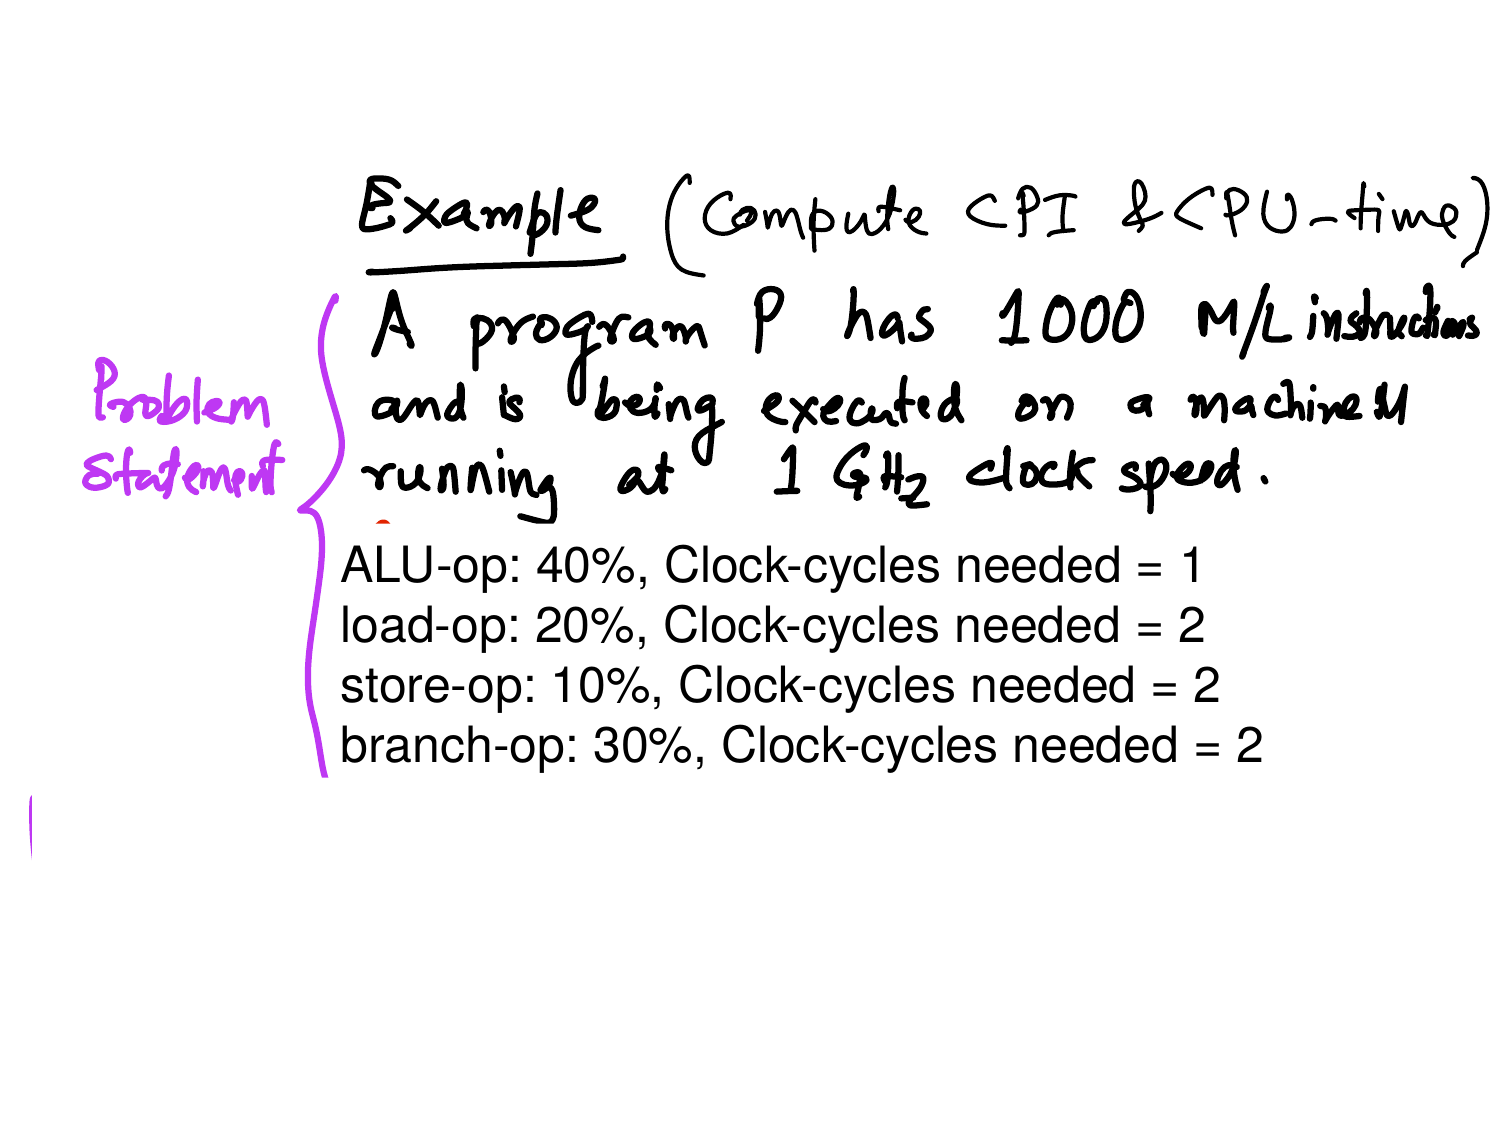

ALU-op: 40%, Clock-cycles needed = 1
load-op: 20%, Clock-cycles needed = 2
store-op: 10%, Clock-cycles needed = 2
branch-op: 30%, Clock-cycles needed = 2

  Hence CPI = 1*0.4  + 2*0.2  + 2*0.1  + 2*0.3
                     = 1.60